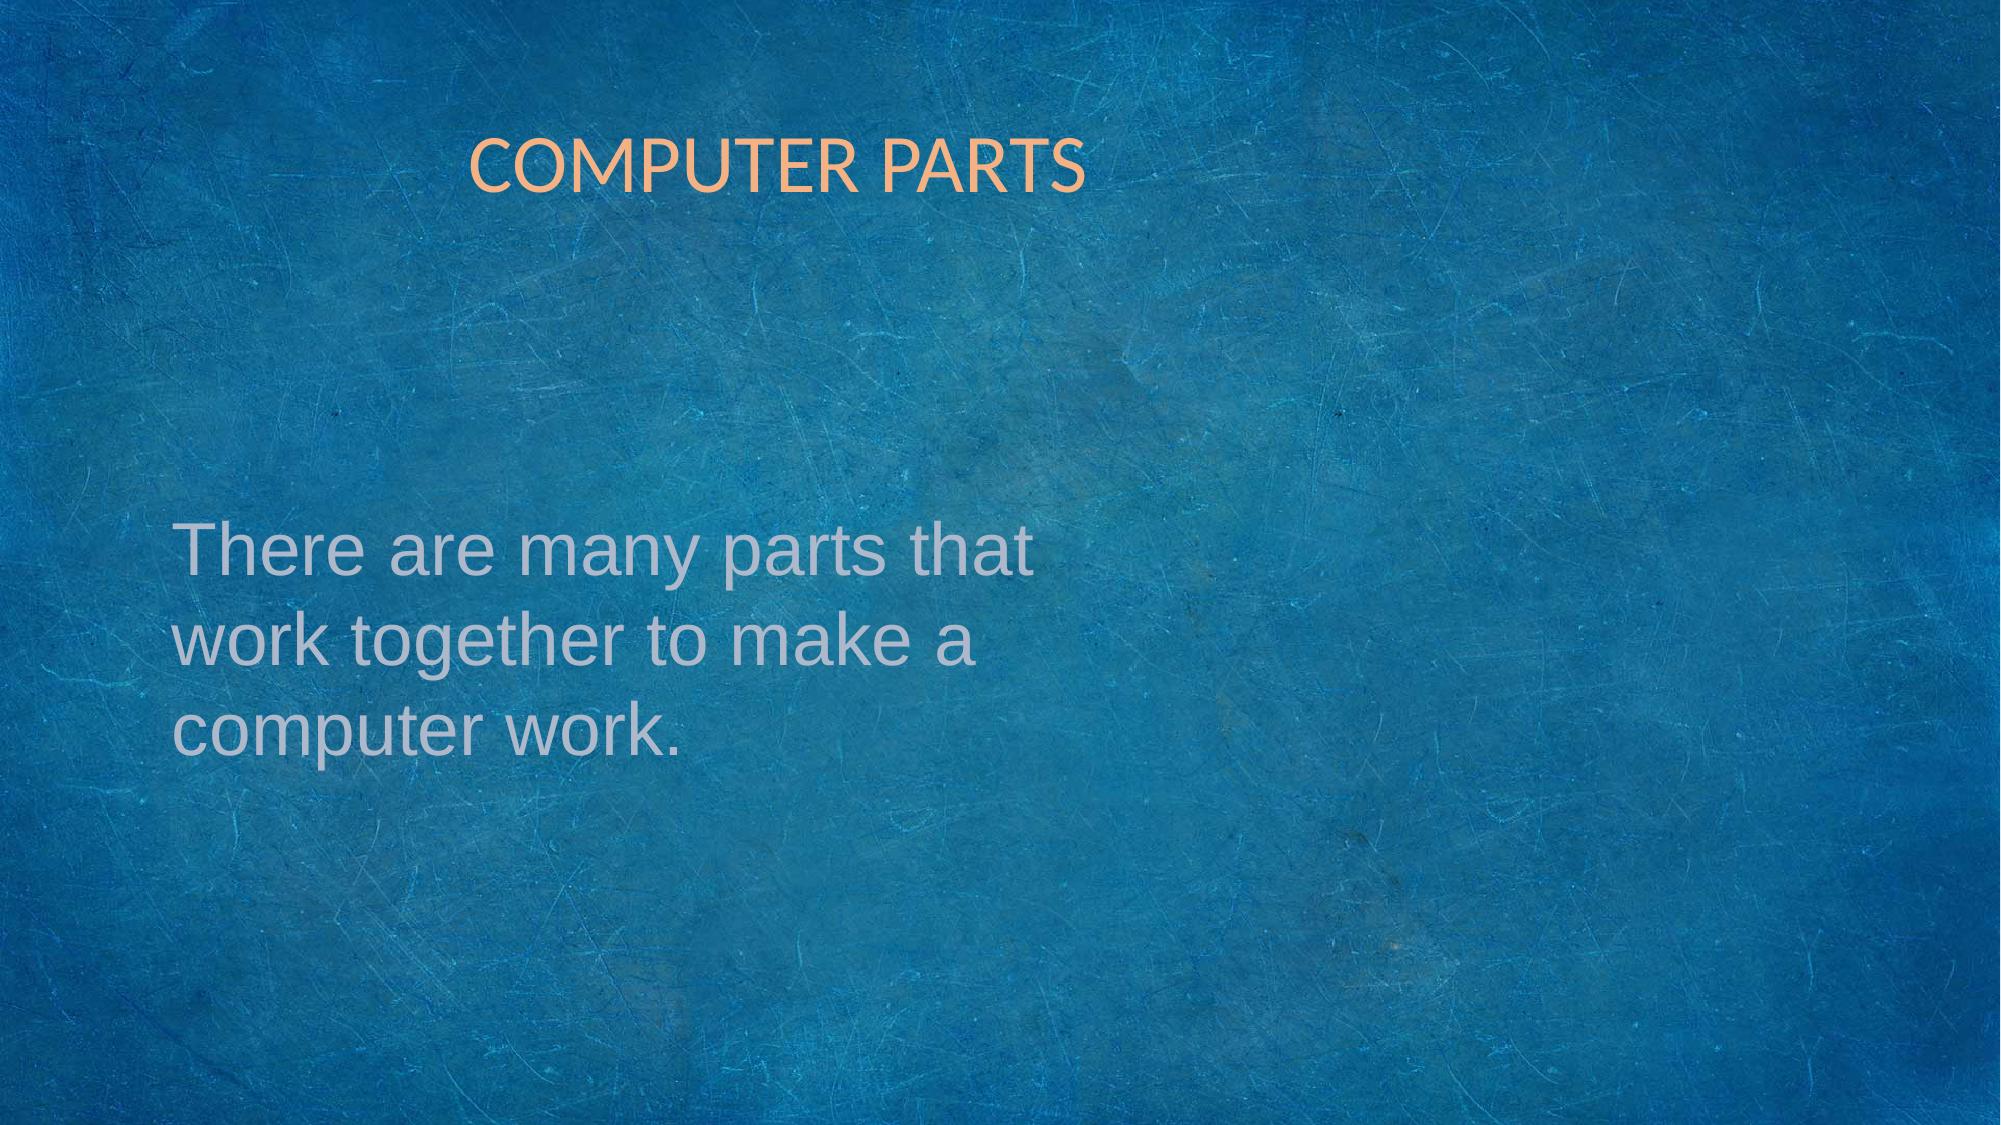

COMPUTER PARTS
There are many parts that work together to make a computer work.